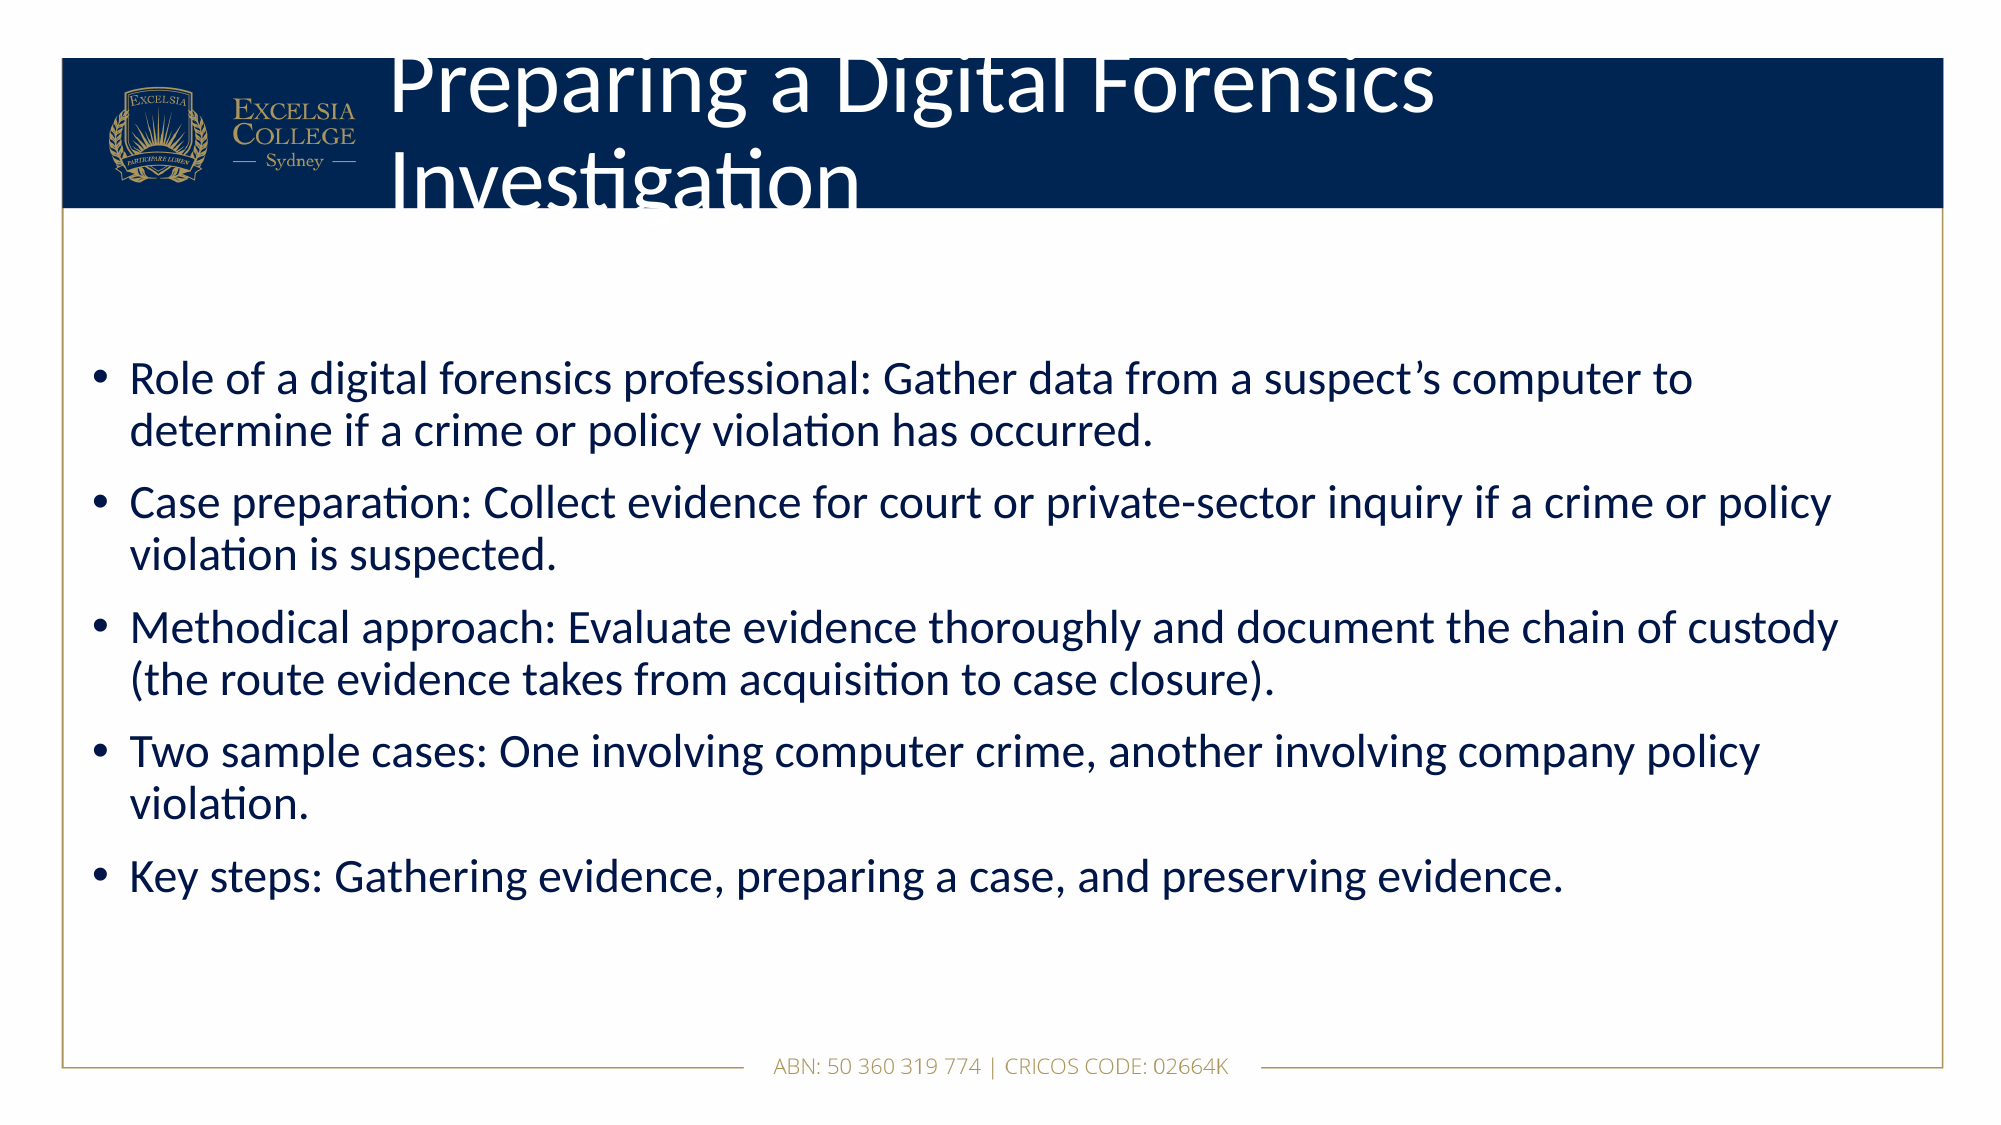

# Preparing a Digital Forensics Investigation
Role of a digital forensics professional: Gather data from a suspect’s computer to determine if a crime or policy violation has occurred.
Case preparation: Collect evidence for court or private-sector inquiry if a crime or policy violation is suspected.
Methodical approach: Evaluate evidence thoroughly and document the chain of custody (the route evidence takes from acquisition to case closure).
Two sample cases: One involving computer crime, another involving company policy violation.
Key steps: Gathering evidence, preparing a case, and preserving evidence.